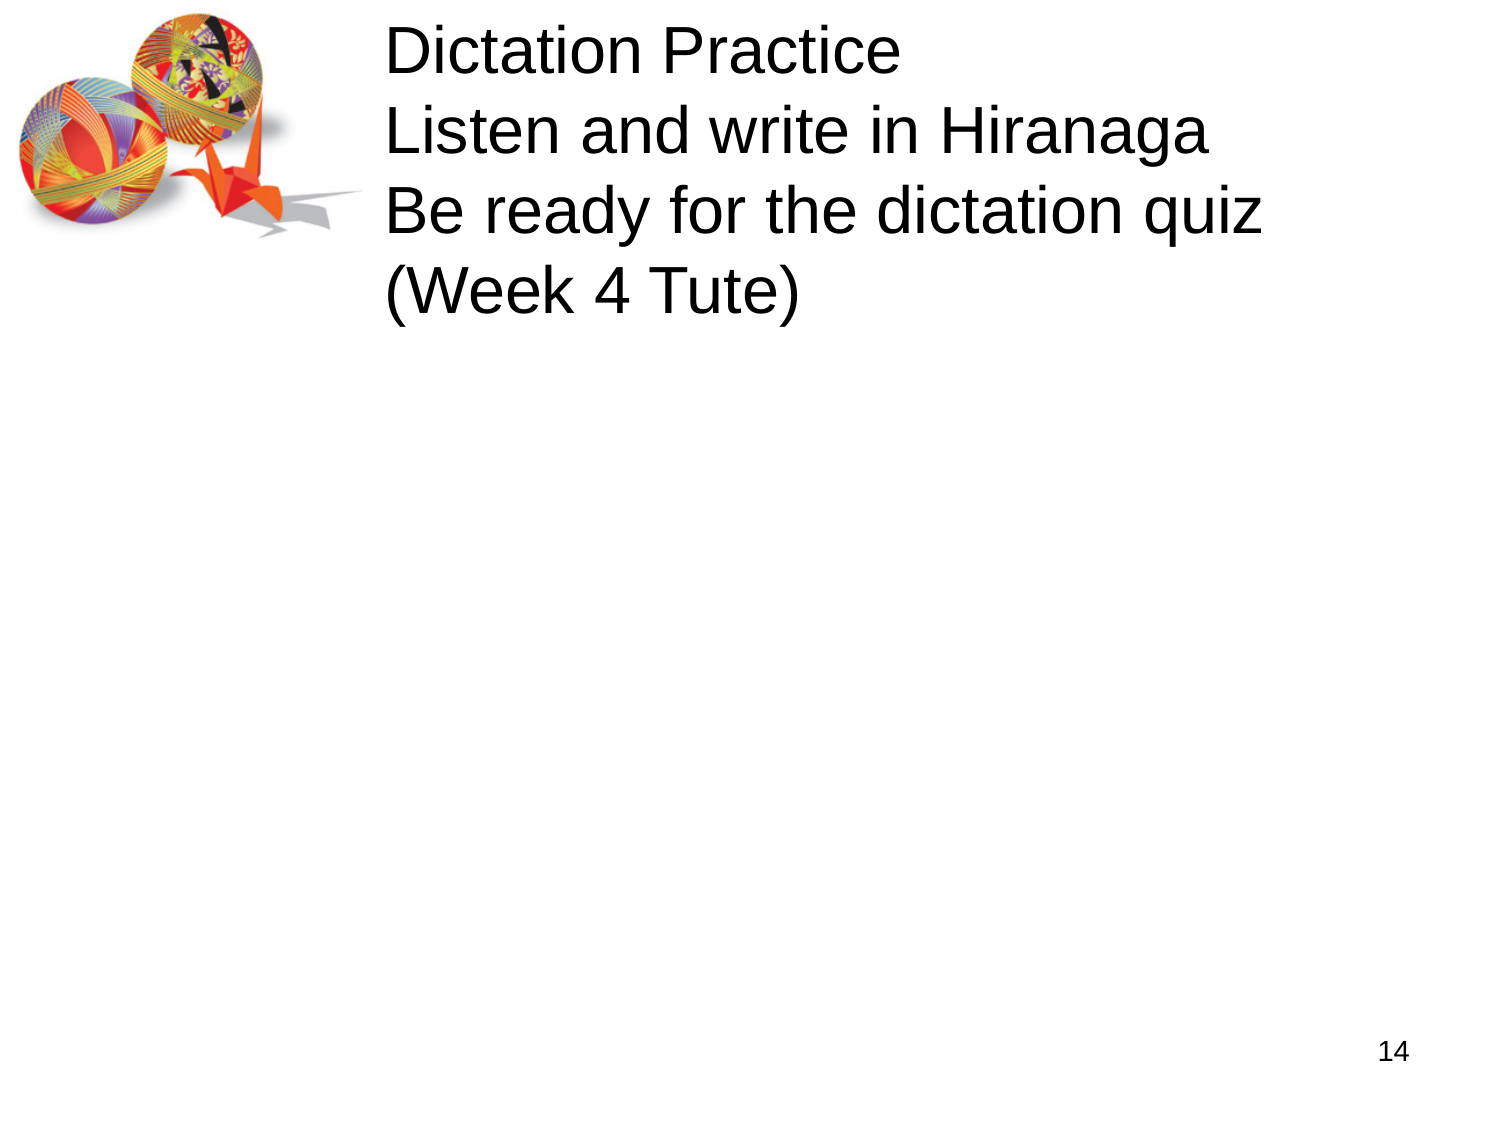

# Dictation Practice Listen and write in Hiranaga Be ready for the dictation quiz (Week 4 Tute)

14